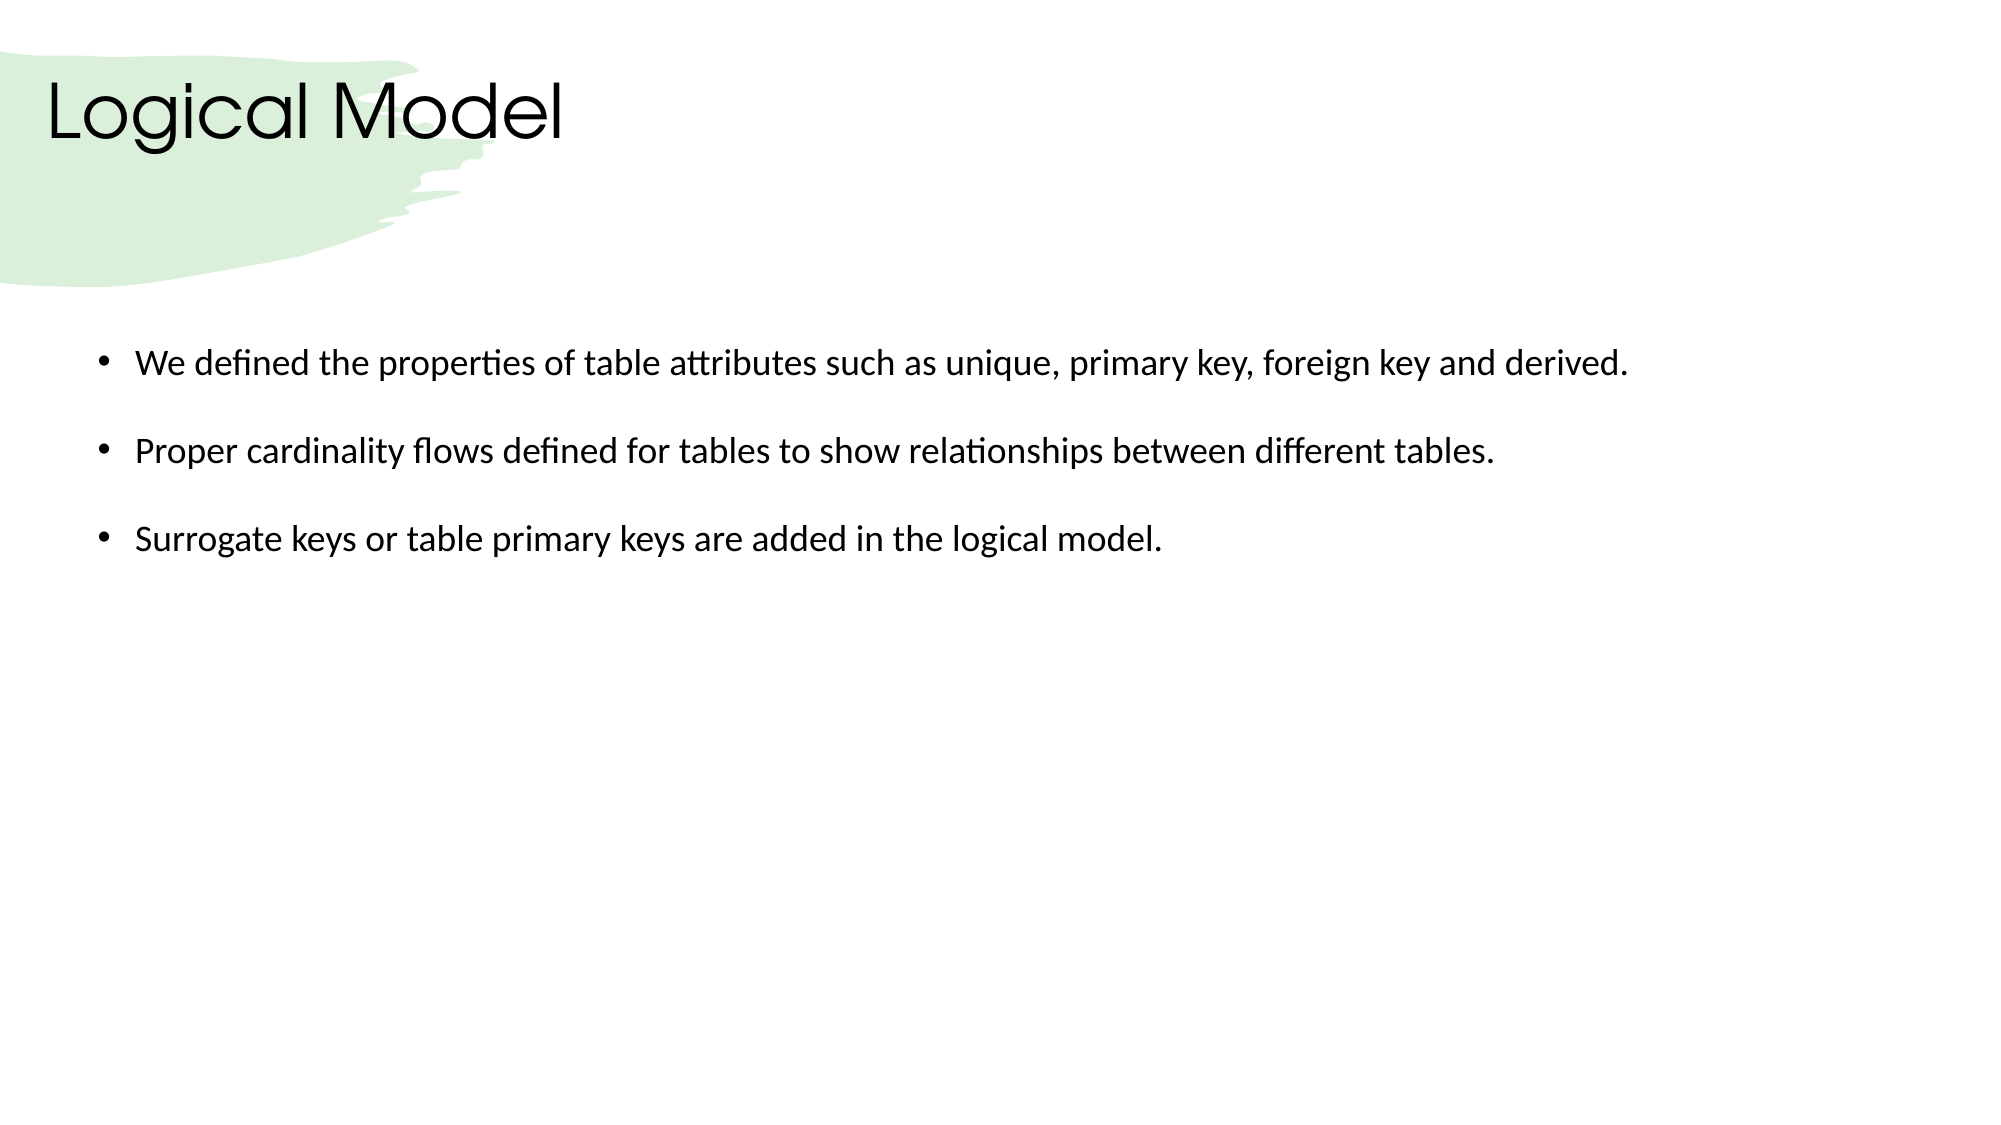

Logical Model
We defined the properties of table attributes such as unique, primary key, foreign key and derived.
Proper cardinality flows defined for tables to show relationships between different tables.
Surrogate keys or table primary keys are added in the logical model.